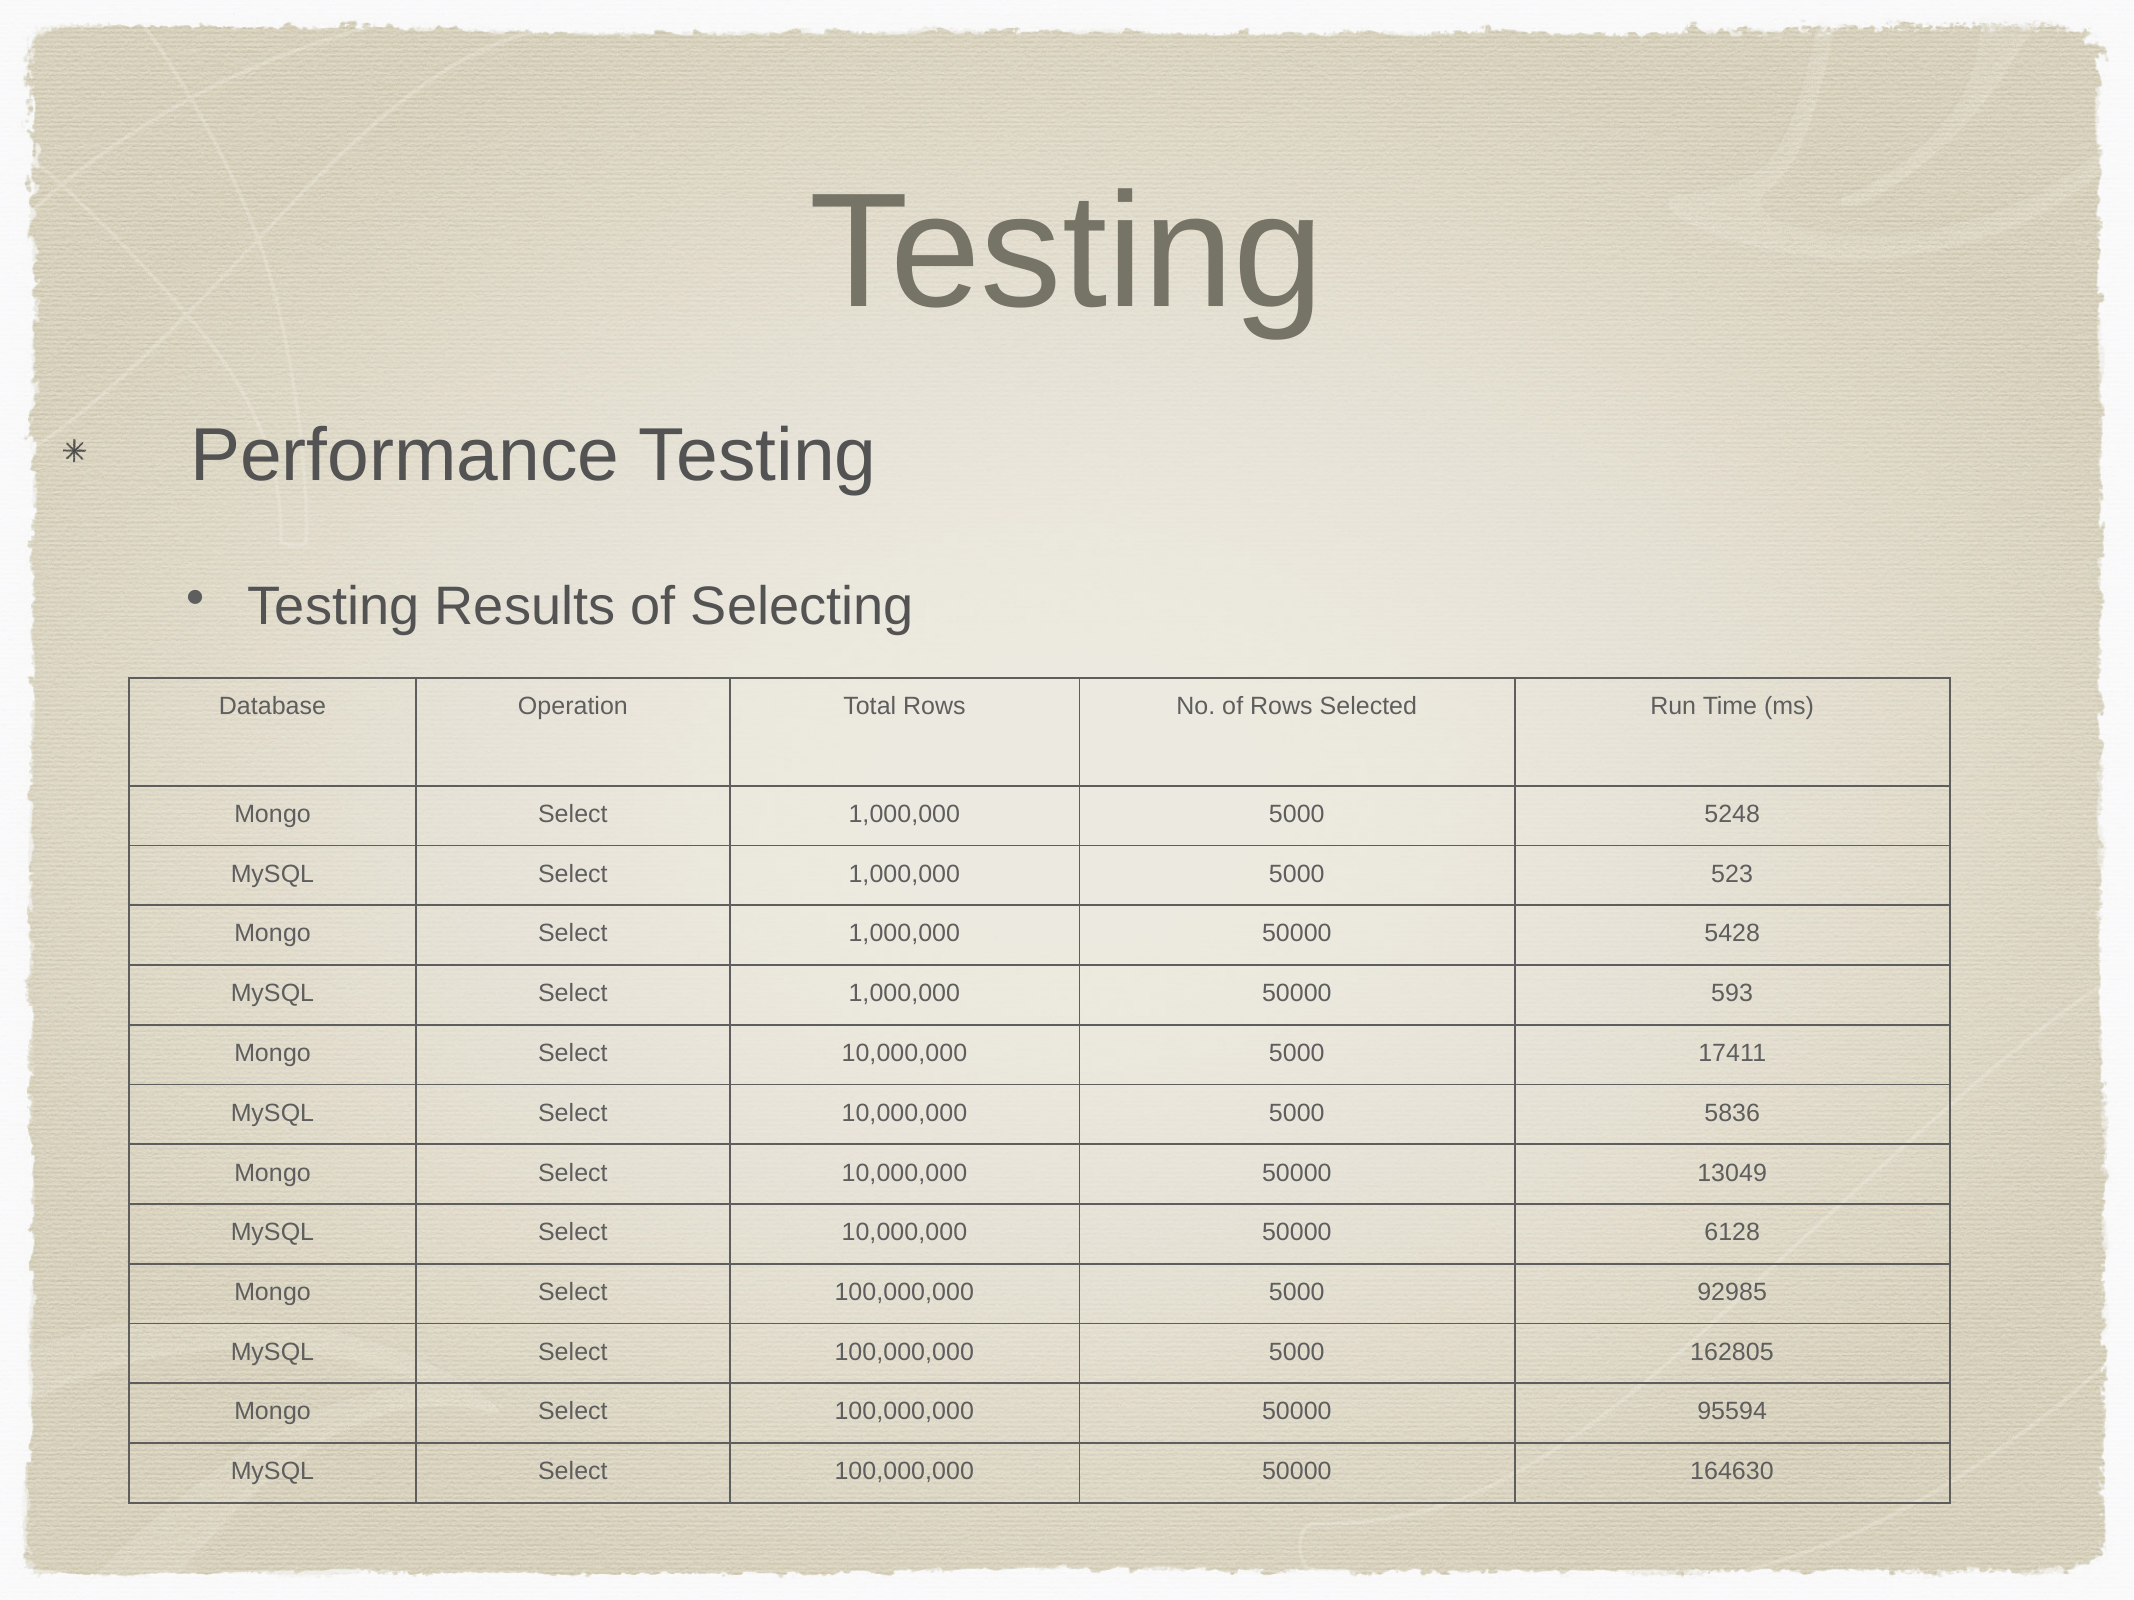

Performance Testing
Testing Results of Selecting
# Testing
| Database | Operation | Total Rows | No. of Rows Selected | Run Time (ms) |
| --- | --- | --- | --- | --- |
| Mongo | Select | 1,000,000 | 5000 | 5248 |
| MySQL | Select | 1,000,000 | 5000 | 523 |
| Mongo | Select | 1,000,000 | 50000 | 5428 |
| MySQL | Select | 1,000,000 | 50000 | 593 |
| Mongo | Select | 10,000,000 | 5000 | 17411 |
| MySQL | Select | 10,000,000 | 5000 | 5836 |
| Mongo | Select | 10,000,000 | 50000 | 13049 |
| MySQL | Select | 10,000,000 | 50000 | 6128 |
| Mongo | Select | 100,000,000 | 5000 | 92985 |
| MySQL | Select | 100,000,000 | 5000 | 162805 |
| Mongo | Select | 100,000,000 | 50000 | 95594 |
| MySQL | Select | 100,000,000 | 50000 | 164630 |